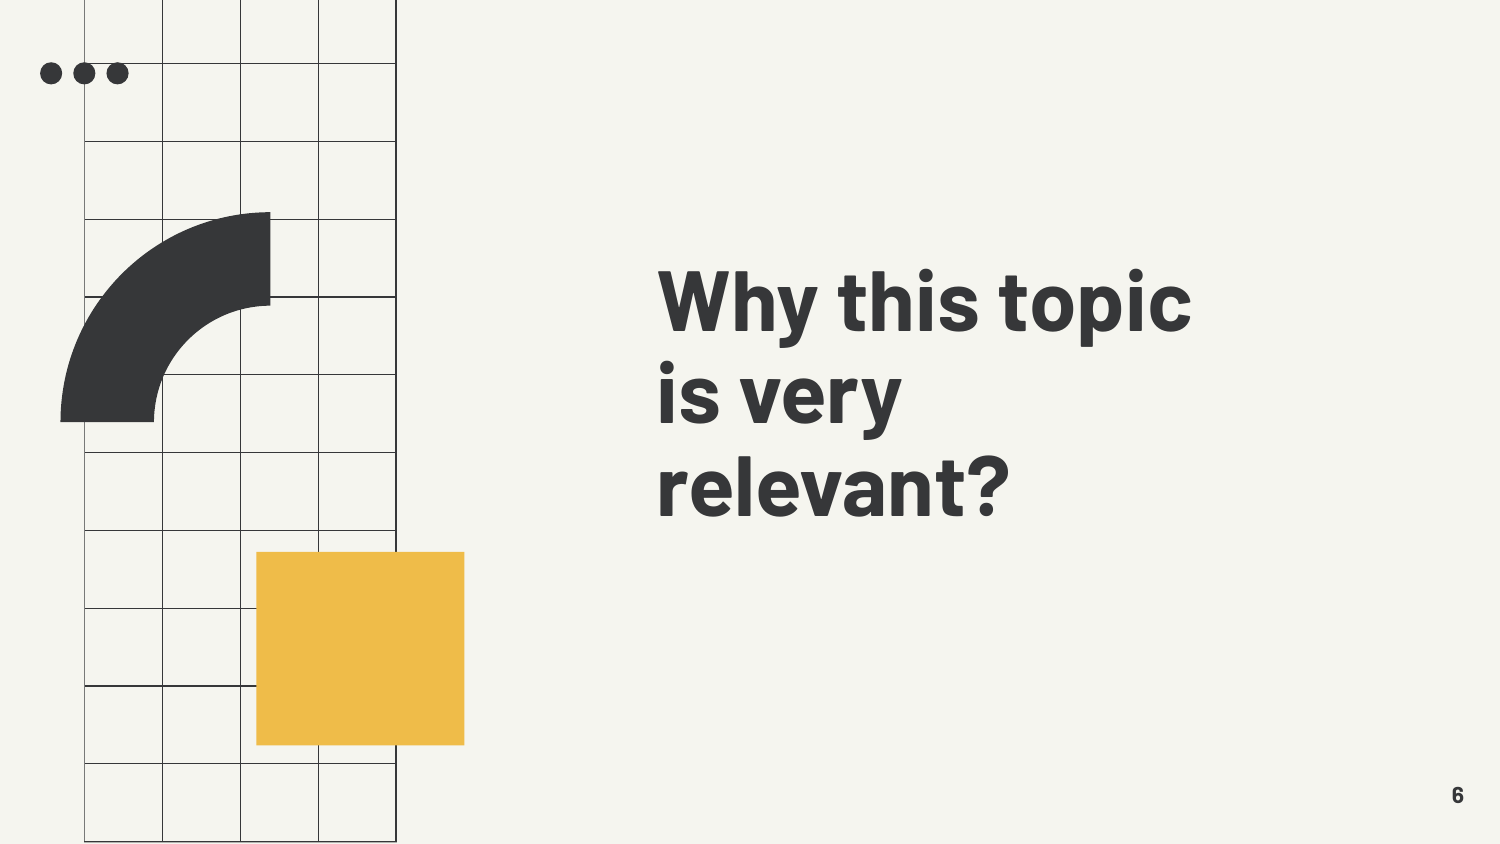

# Why this topic is very relevant?

6